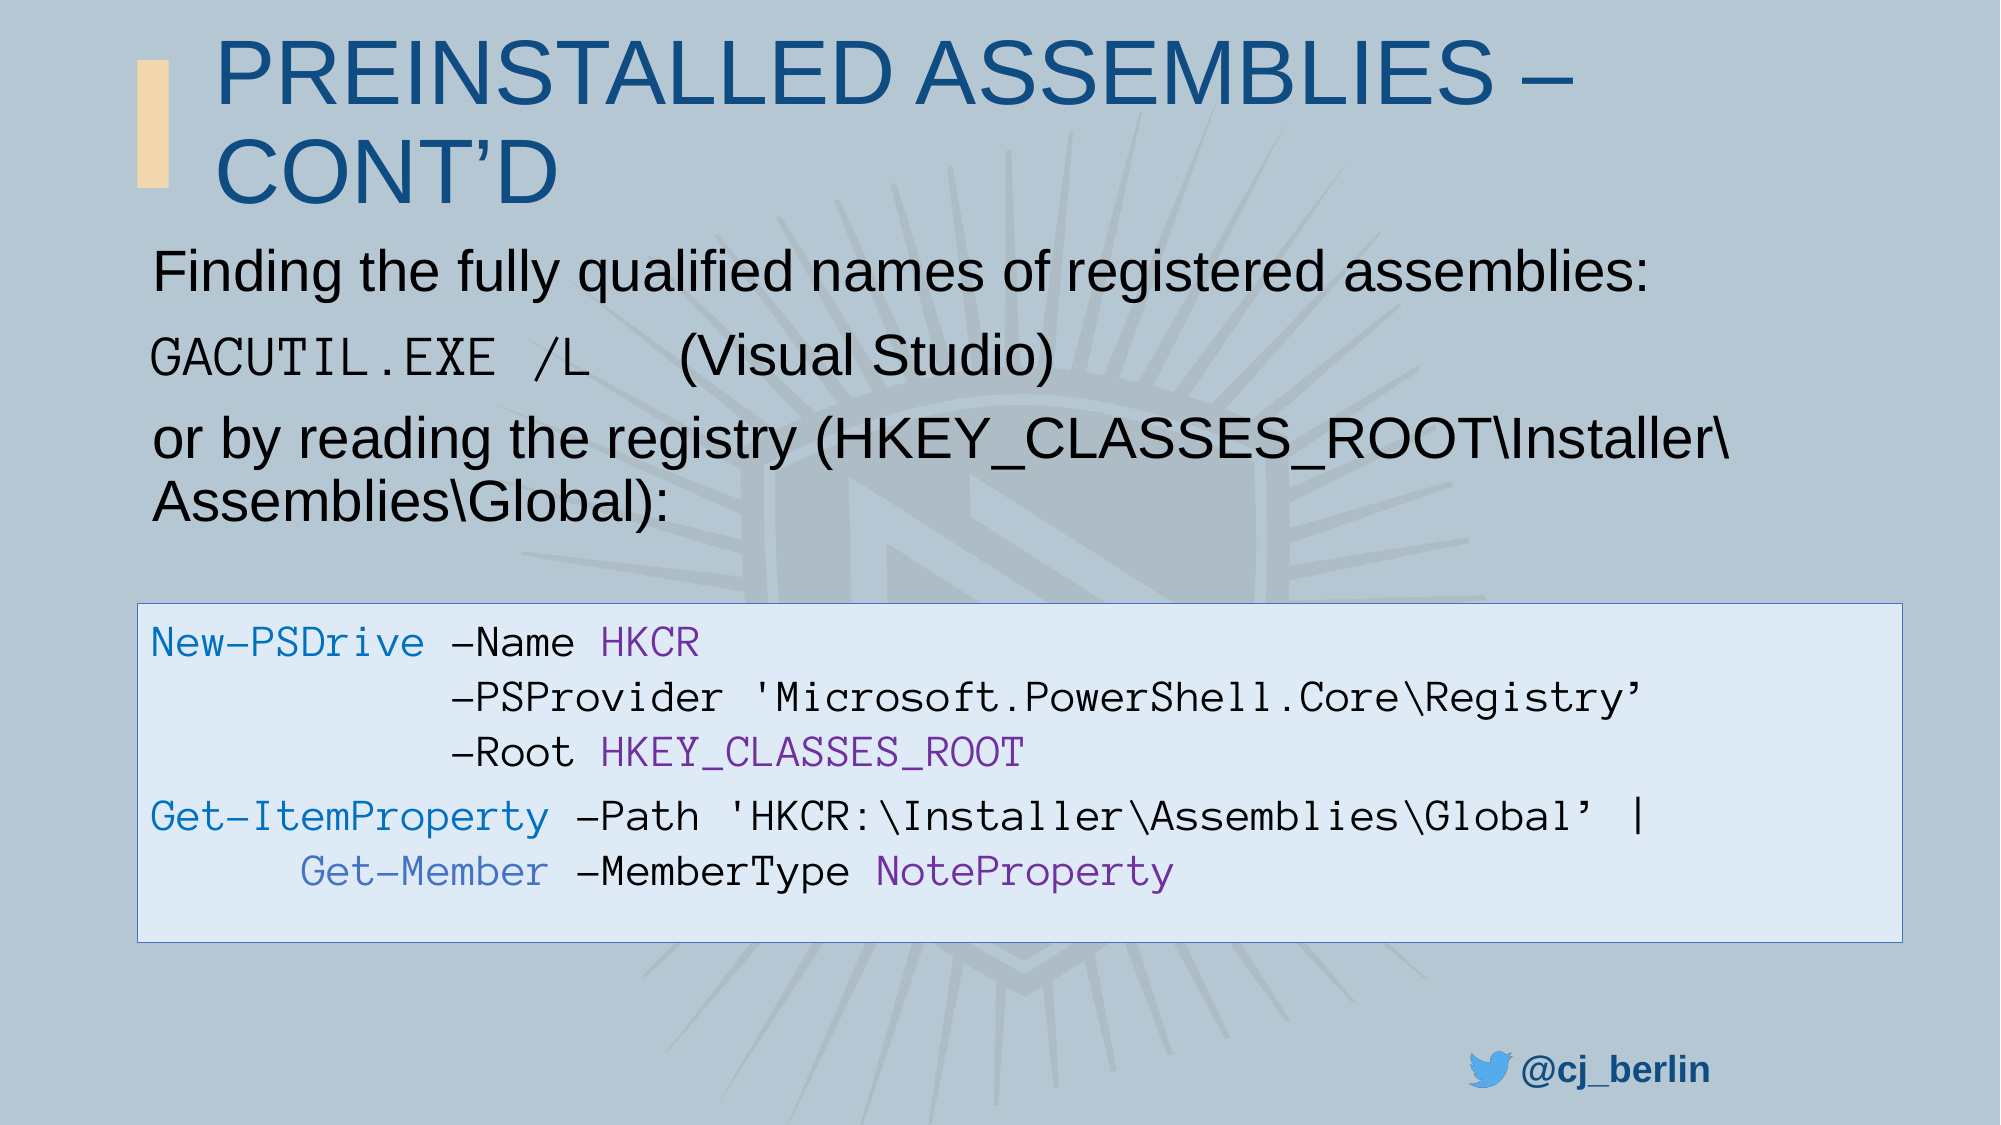

# PREINSTALLED ASSEMBLIES – CONT’D
Finding the fully qualified names of registered assemblies:
GACUTIL.EXE /L     (Visual Studio)
or by reading the registry (HKEY_CLASSES_ROOT\Installer\Assemblies\Global):

New-PSDrive -Name HKCR
		-PSProvider 'Microsoft.PowerShell.Core\Registry’
		-Root HKEY_CLASSES_ROOT
Get-ItemProperty -Path 'HKCR:\Installer\Assemblies\Global’ |
	Get-Member -MemberType NoteProperty
@cj_berlin